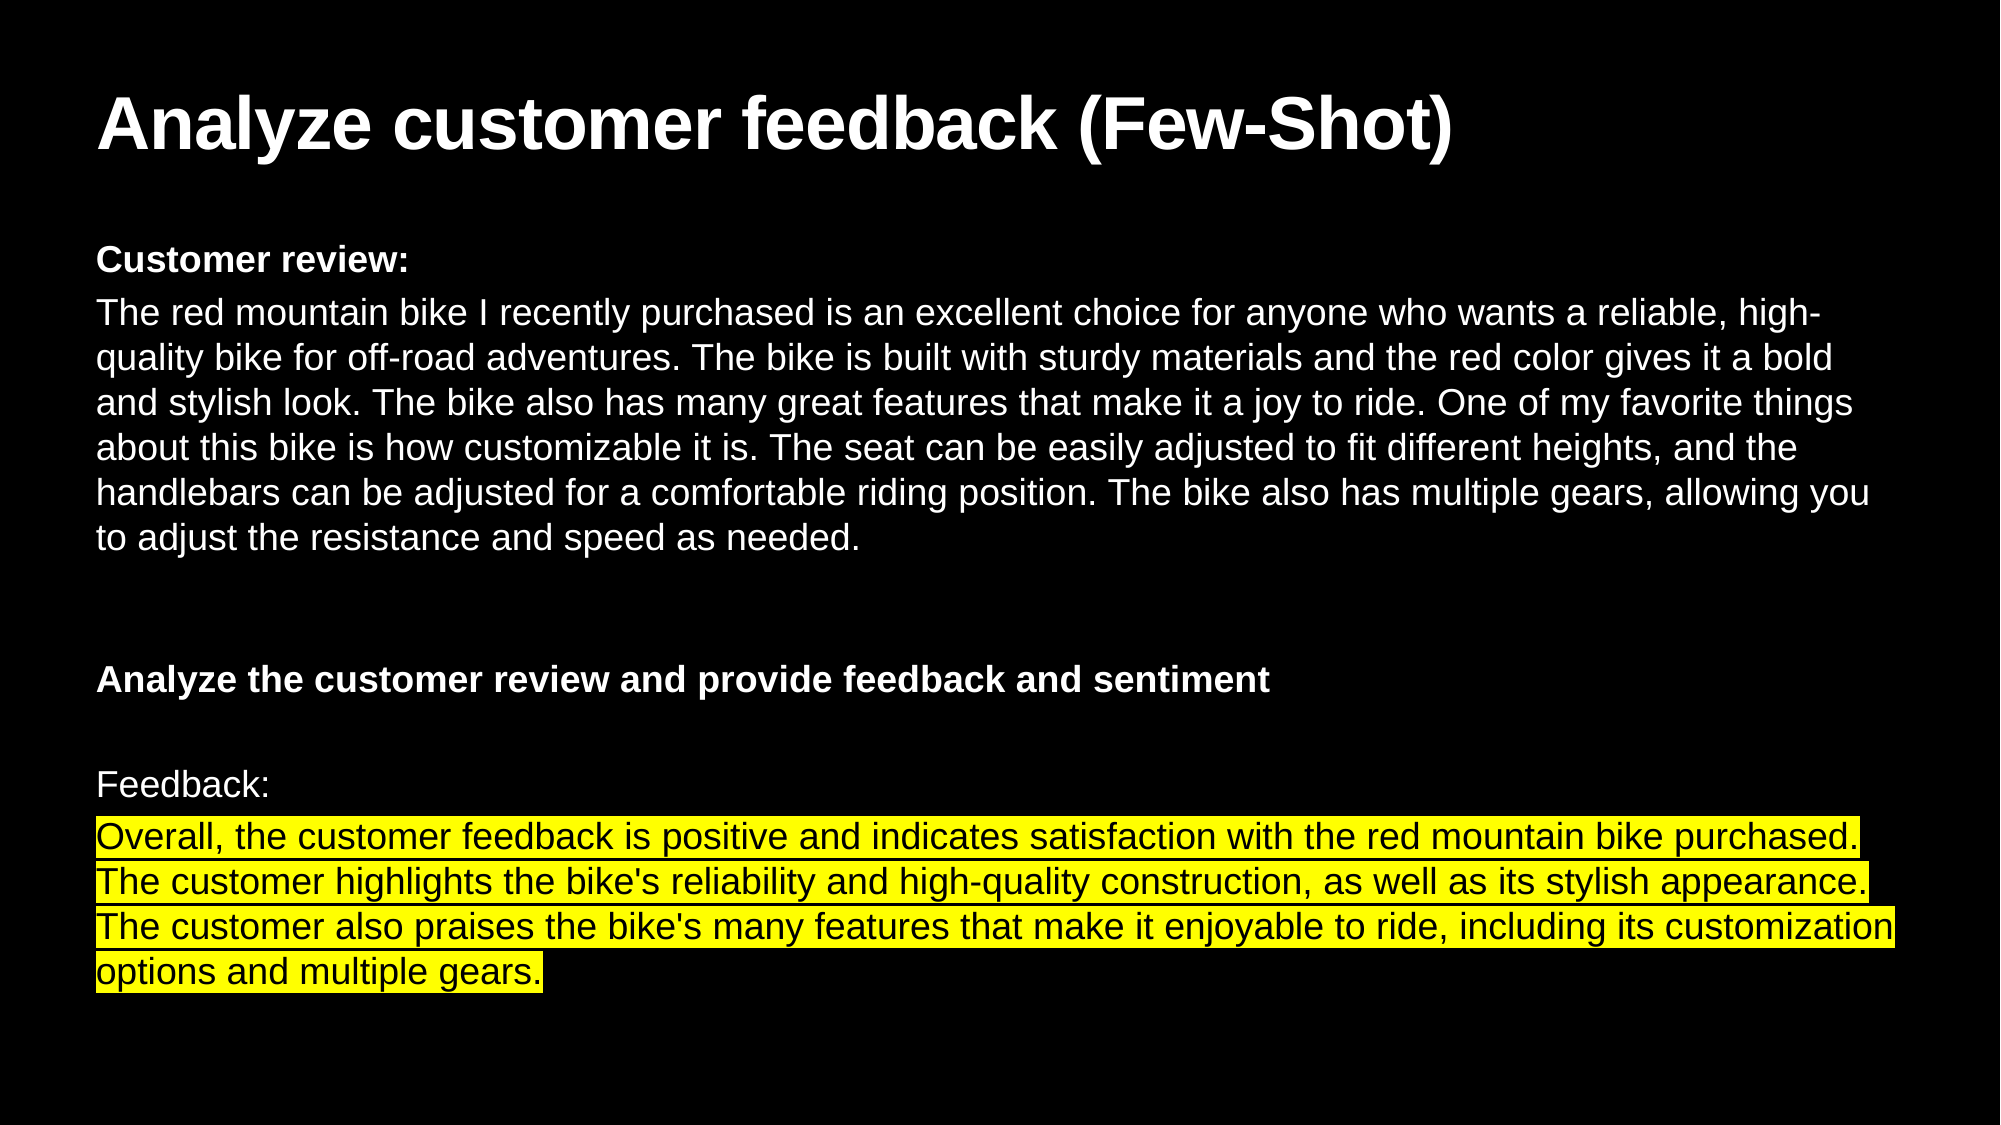

# Analyze customer feedback (Few-Shot)
Customer review:
The red mountain bike I recently purchased is an excellent choice for anyone who wants a reliable, high-quality bike for off-road adventures. The bike is built with sturdy materials and the red color gives it a bold and stylish look. The bike also has many great features that make it a joy to ride. One of my favorite things about this bike is how customizable it is. The seat can be easily adjusted to fit different heights, and the handlebars can be adjusted for a comfortable riding position. The bike also has multiple gears, allowing you to adjust the resistance and speed as needed.

Analyze the customer review and provide feedback and sentiment

Feedback:
Overall, the customer feedback is positive and indicates satisfaction with the red mountain bike purchased. The customer highlights the bike's reliability and high-quality construction, as well as its stylish appearance. The customer also praises the bike's many features that make it enjoyable to ride, including its customization options and multiple gears.